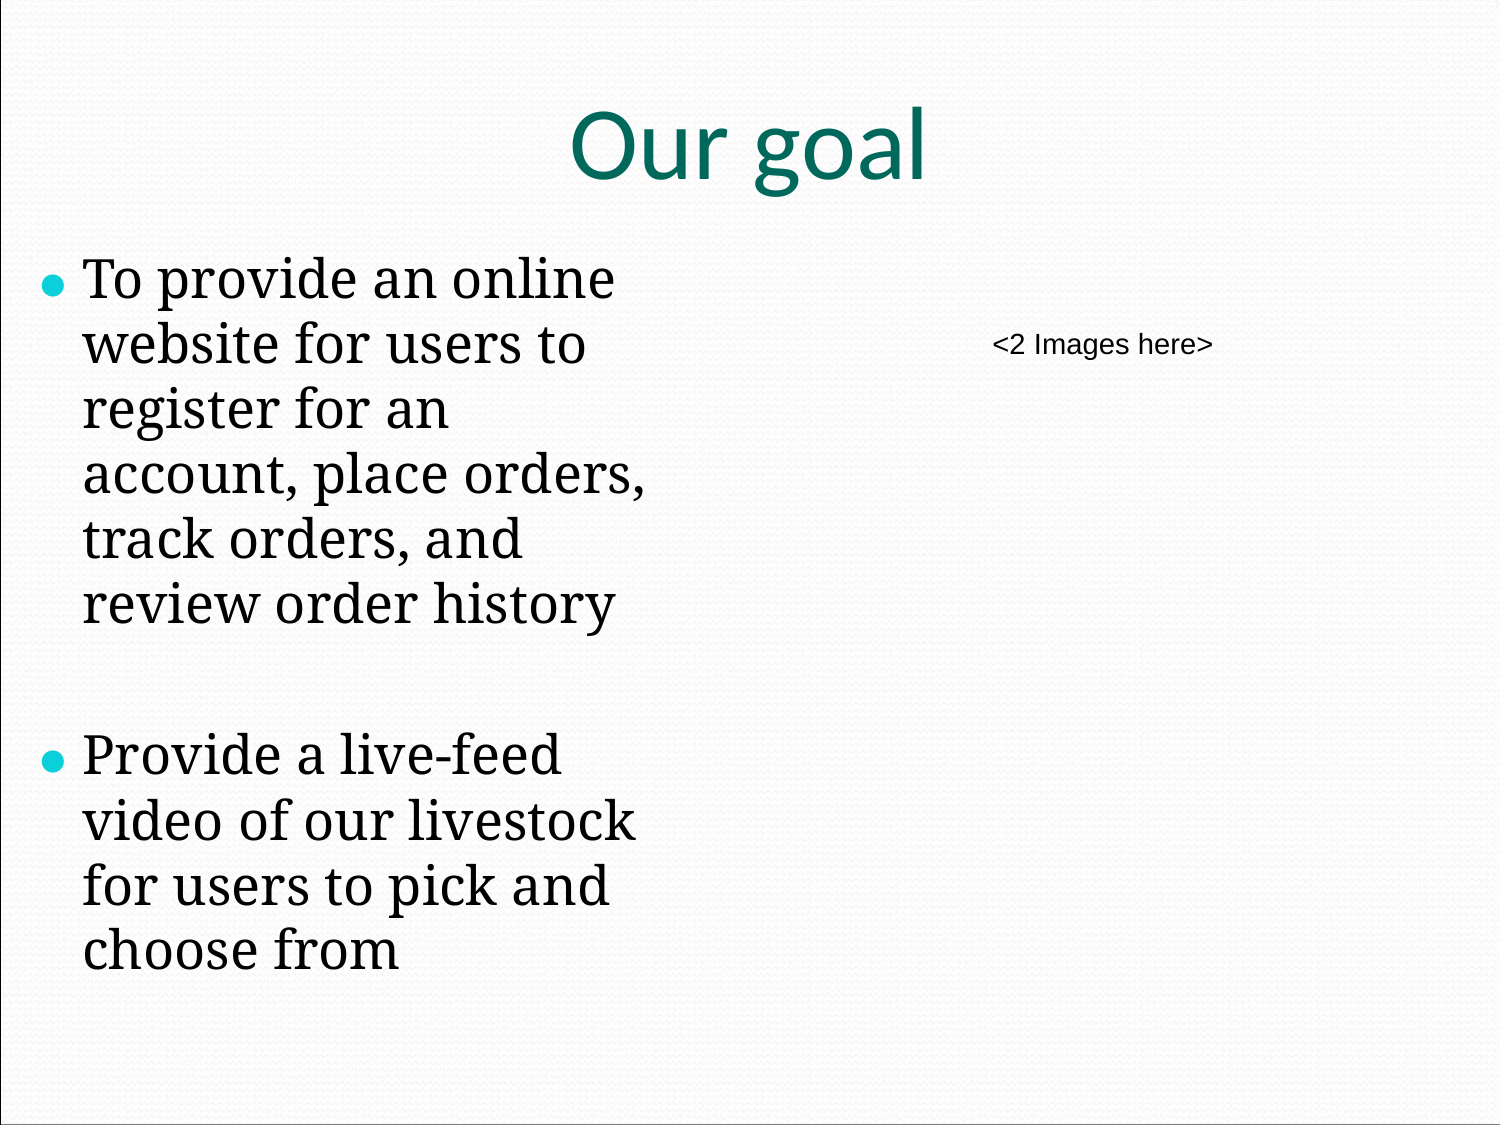

# Our goal
To provide an online website for users to register for an account, place orders, track orders, and review order history

Provide a live-feed video of our livestock for users to pick and choose from
<2 Images here>